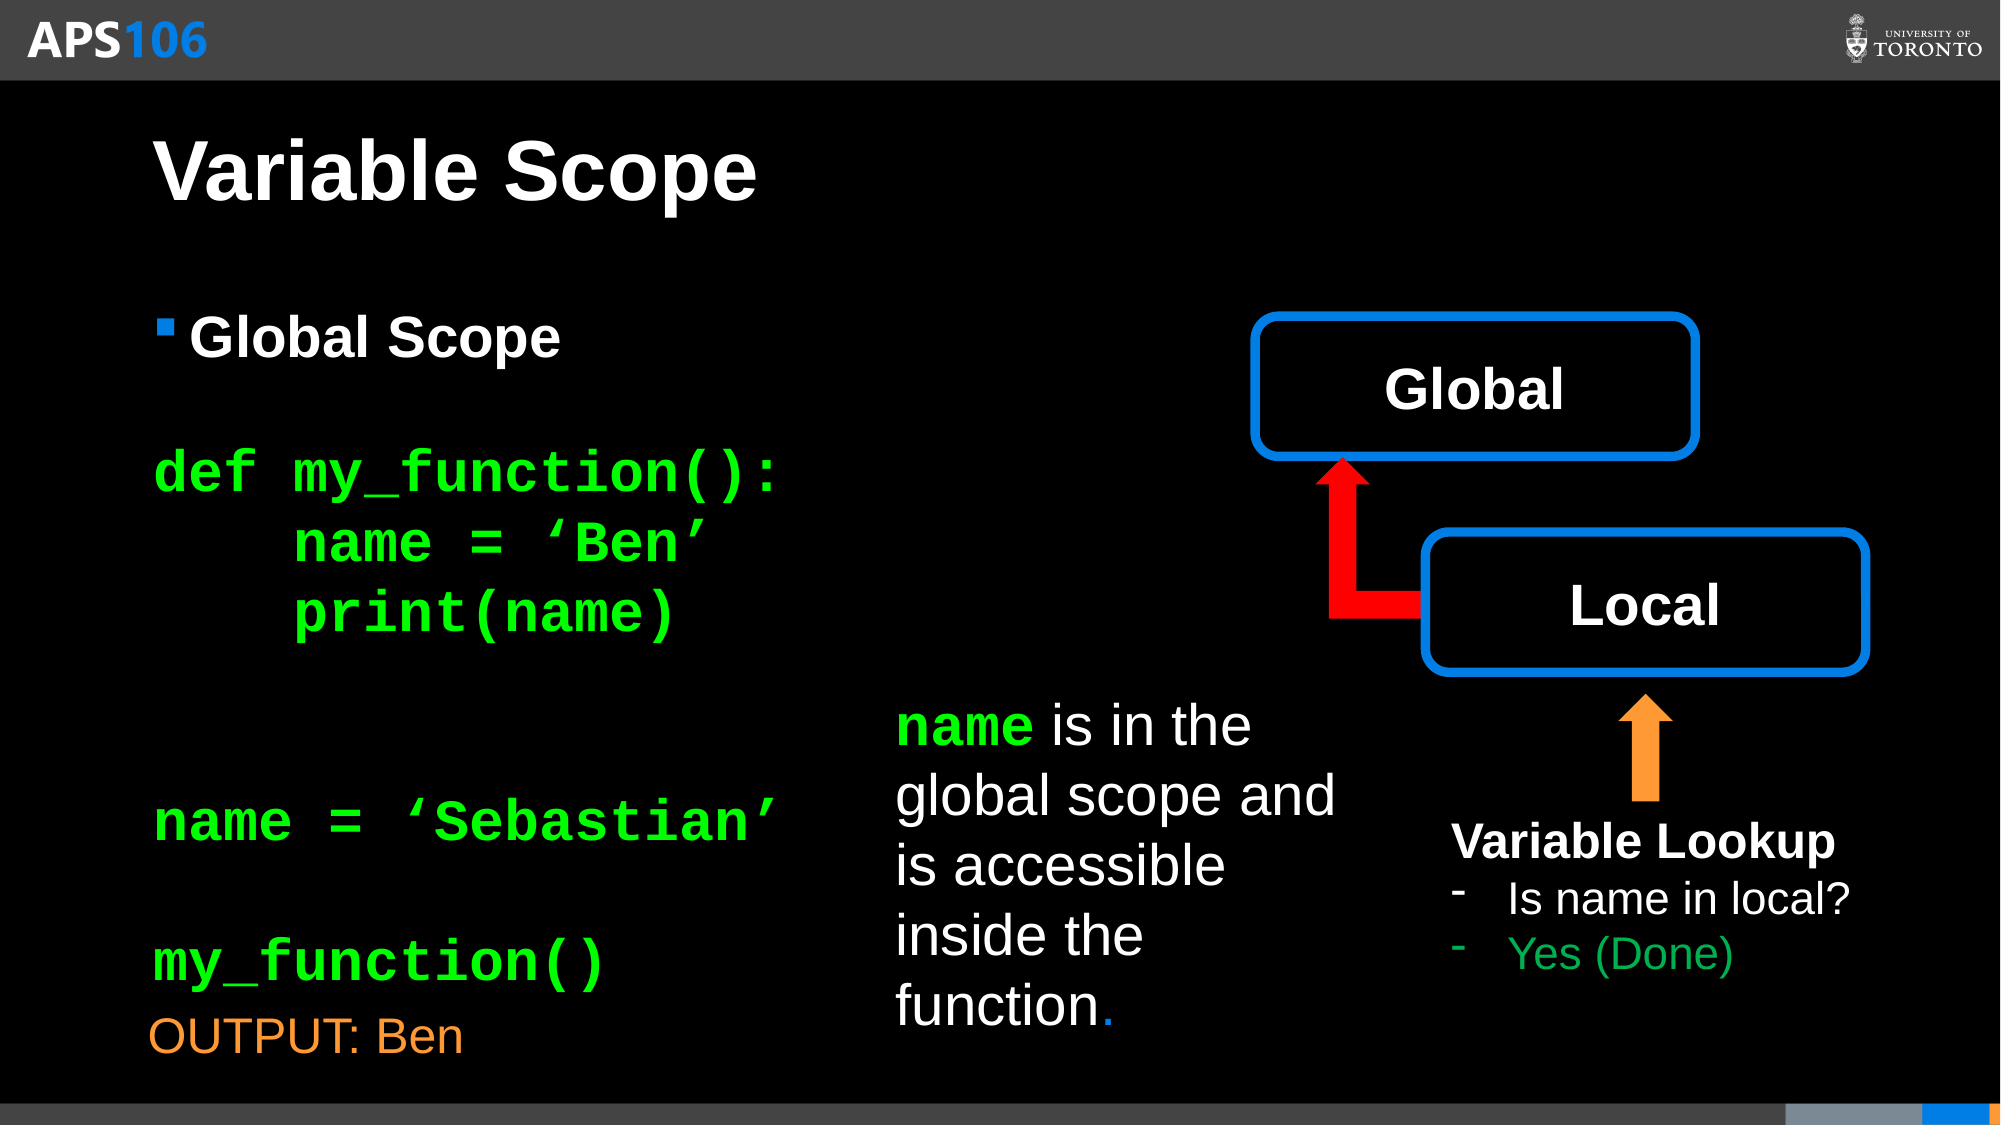

# Variable Scope
Global Scope
Global
def my_function():
    name = ‘Ben’
    print(name)

name = ‘Sebastian’

my_function()

Local
name is in the global scope and is accessible inside the function.

Variable Lookup
Is name in local?
Yes (Done)
OUTPUT: Ben